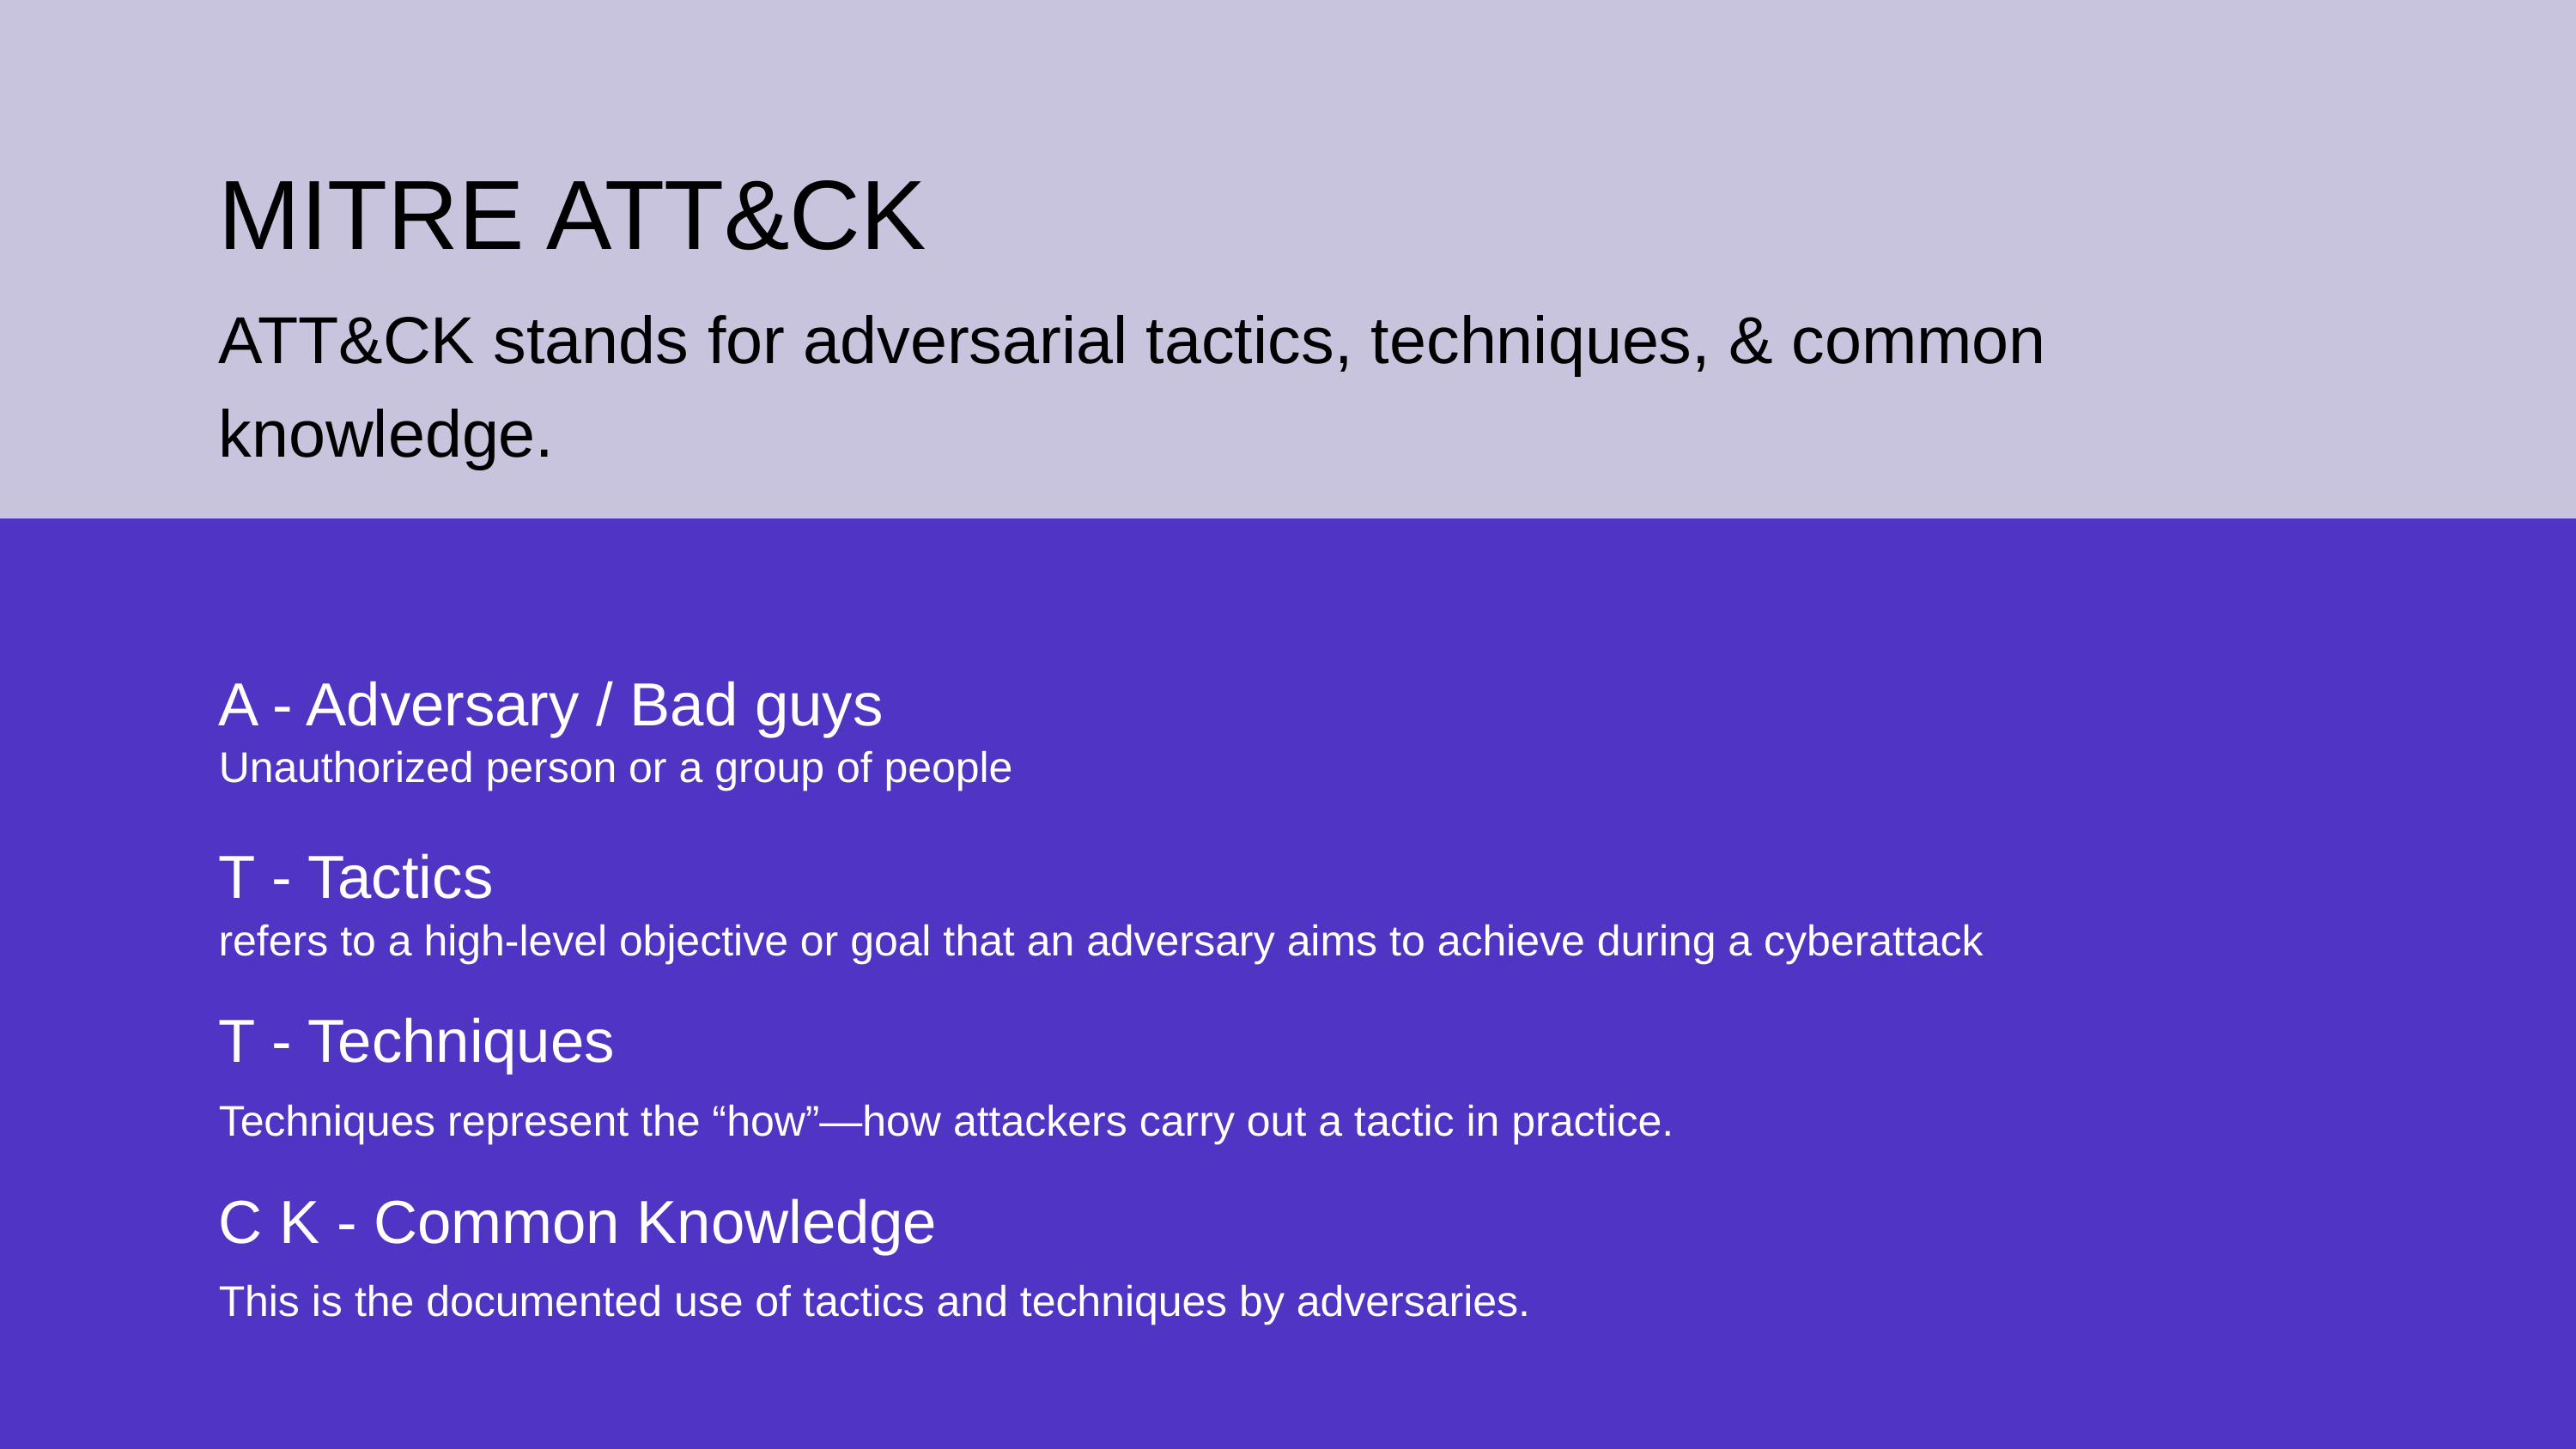

MITRE ATT&CK
ATT&CK stands for adversarial tactics, techniques, & common knowledge.
A - Adversary / Bad guys
Unauthorized person or a group of people
T - Tactics
refers to a high-level objective or goal that an adversary aims to achieve during a cyberattack
T - Techniques
Techniques represent the “how”—how attackers carry out a tactic in practice.
C K - Common Knowledge
This is the documented use of tactics and techniques by adversaries.